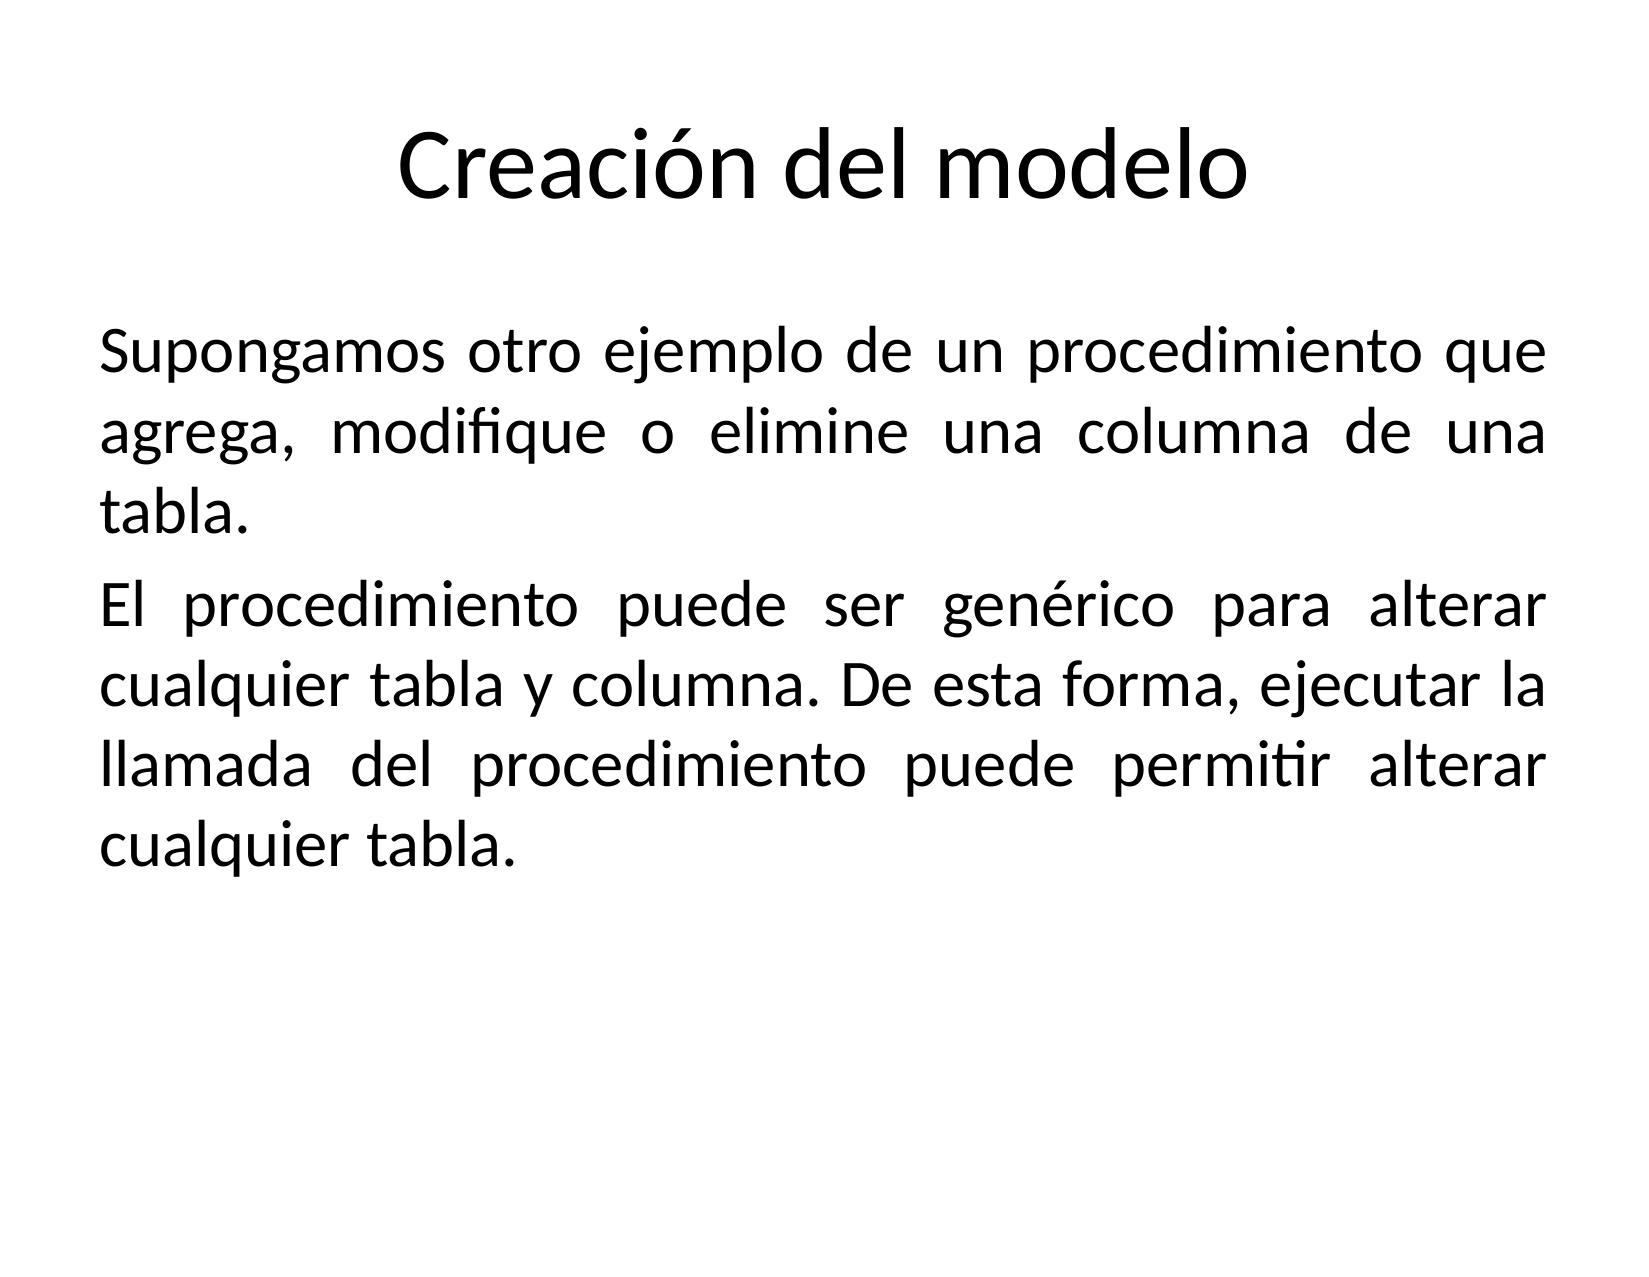

# Creación del modelo
Supongamos otro ejemplo de un procedimiento que agrega, modifique o elimine una columna de una tabla.
El procedimiento puede ser genérico para alterar cualquier tabla y columna. De esta forma, ejecutar la llamada del procedimiento puede permitir alterar cualquier tabla.